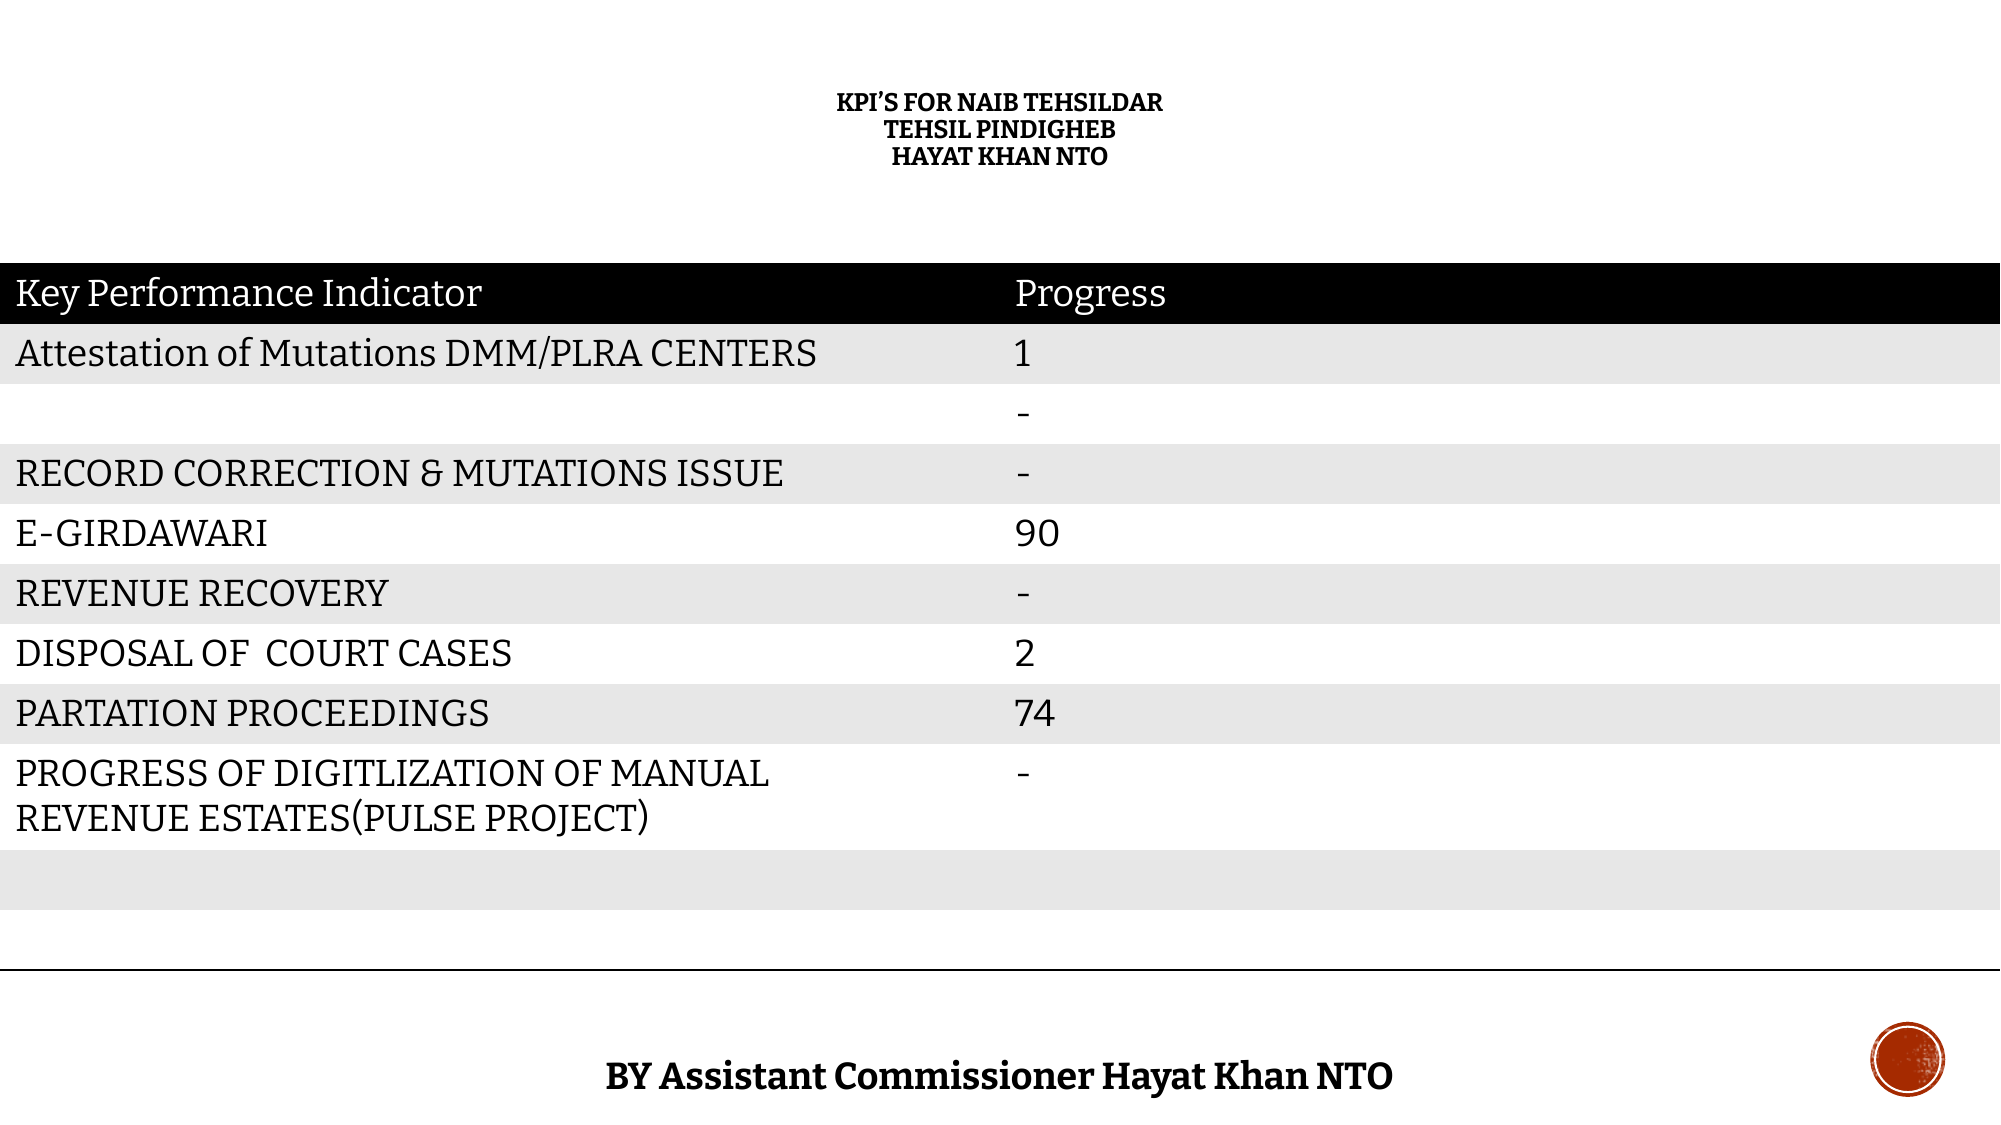

# KPI’S for naib tehsildar tehsil pINdigheb Hayat khan nto
| Key Performance Indicator | Progress |
| --- | --- |
| Attestation of Mutations DMM/PLRA CENTERS | 1 |
|  | - |
| RECORD CORRECTION & MUTATIONS ISSUE | - |
| E-GIRDAWARI | 90 |
| REVENUE RECOVERY | - |
| DISPOSAL OF COURT CASES | 2 |
| PARTATION PROCEEDINGS | 74 |
| PROGRESS OF DIGITLIZATION OF MANUAL REVENUE ESTATES(PULSE PROJECT) | - |
|  |  |
|  |  |
BY Assistant Commissioner Hayat Khan NTO